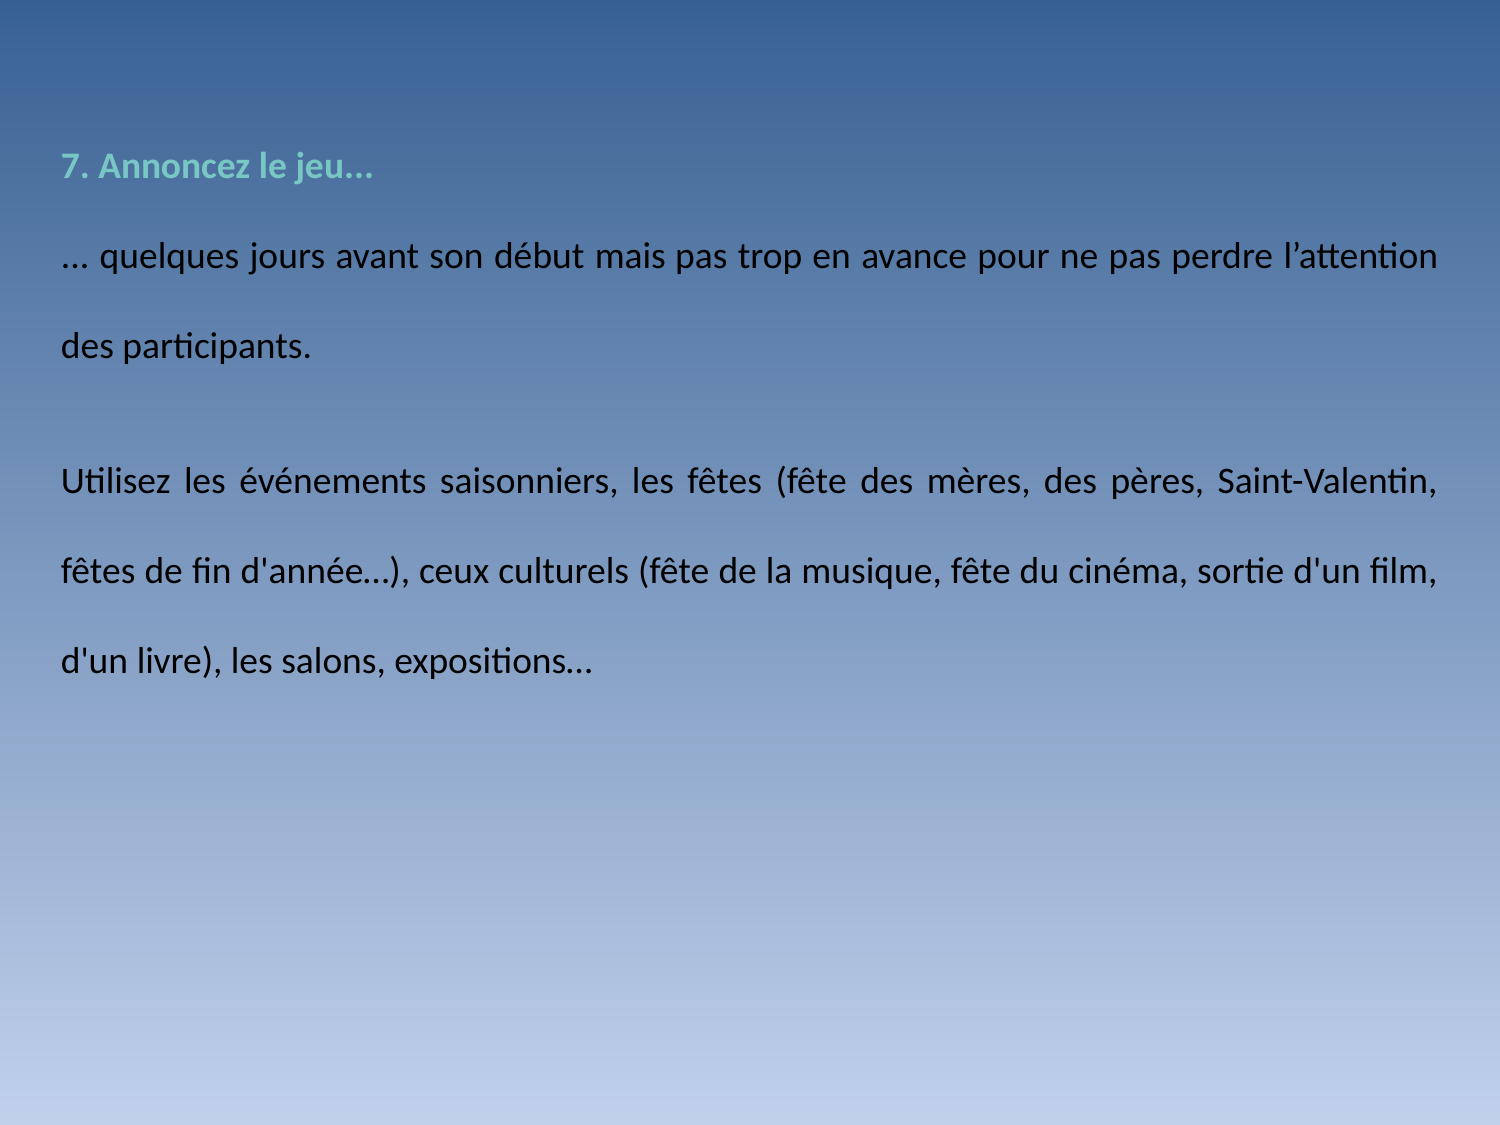

7. Annoncez le jeu...
... quelques jours avant son début mais pas trop en avance pour ne pas perdre l’attention des participants.

Utilisez les événements saisonniers, les fêtes (fête des mères, des pères, Saint-Valentin, fêtes de fin d'année…), ceux culturels (fête de la musique, fête du cinéma, sortie d'un film, d'un livre), les salons, expositions…